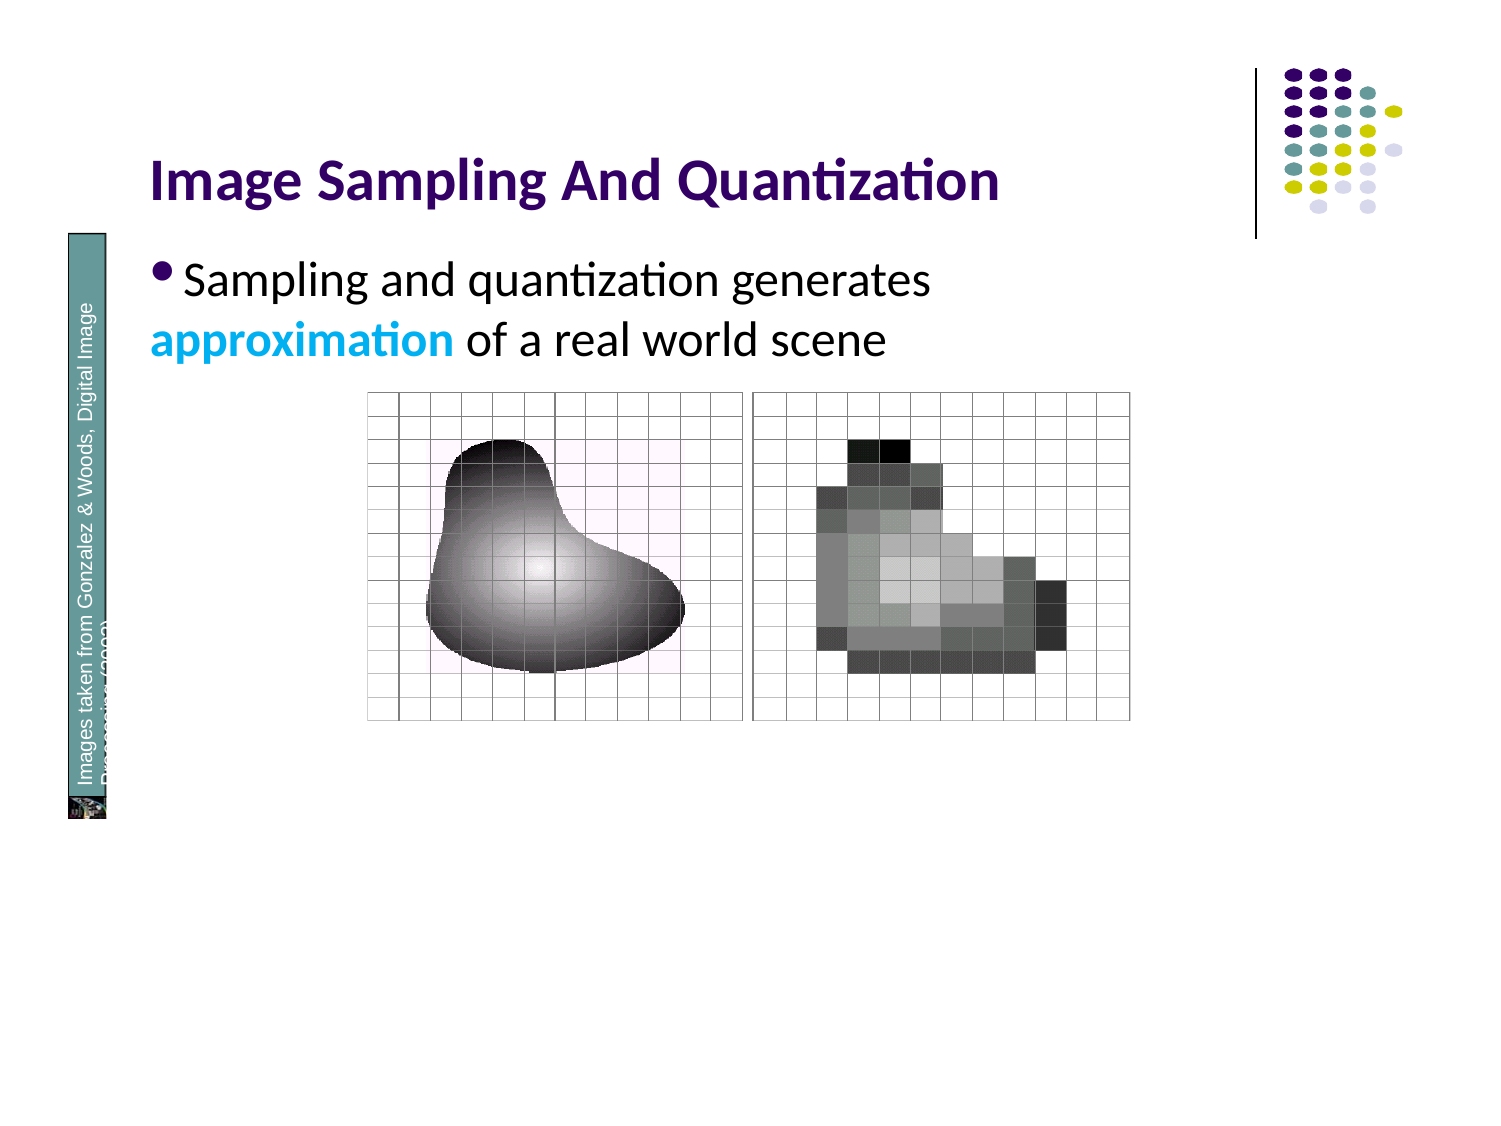

# Image Sampling And Quantization

Images taken from Gonzalez & Woods, Digital Image Processing (2002)
Sampling and quantization generates
approximation of a real world scene